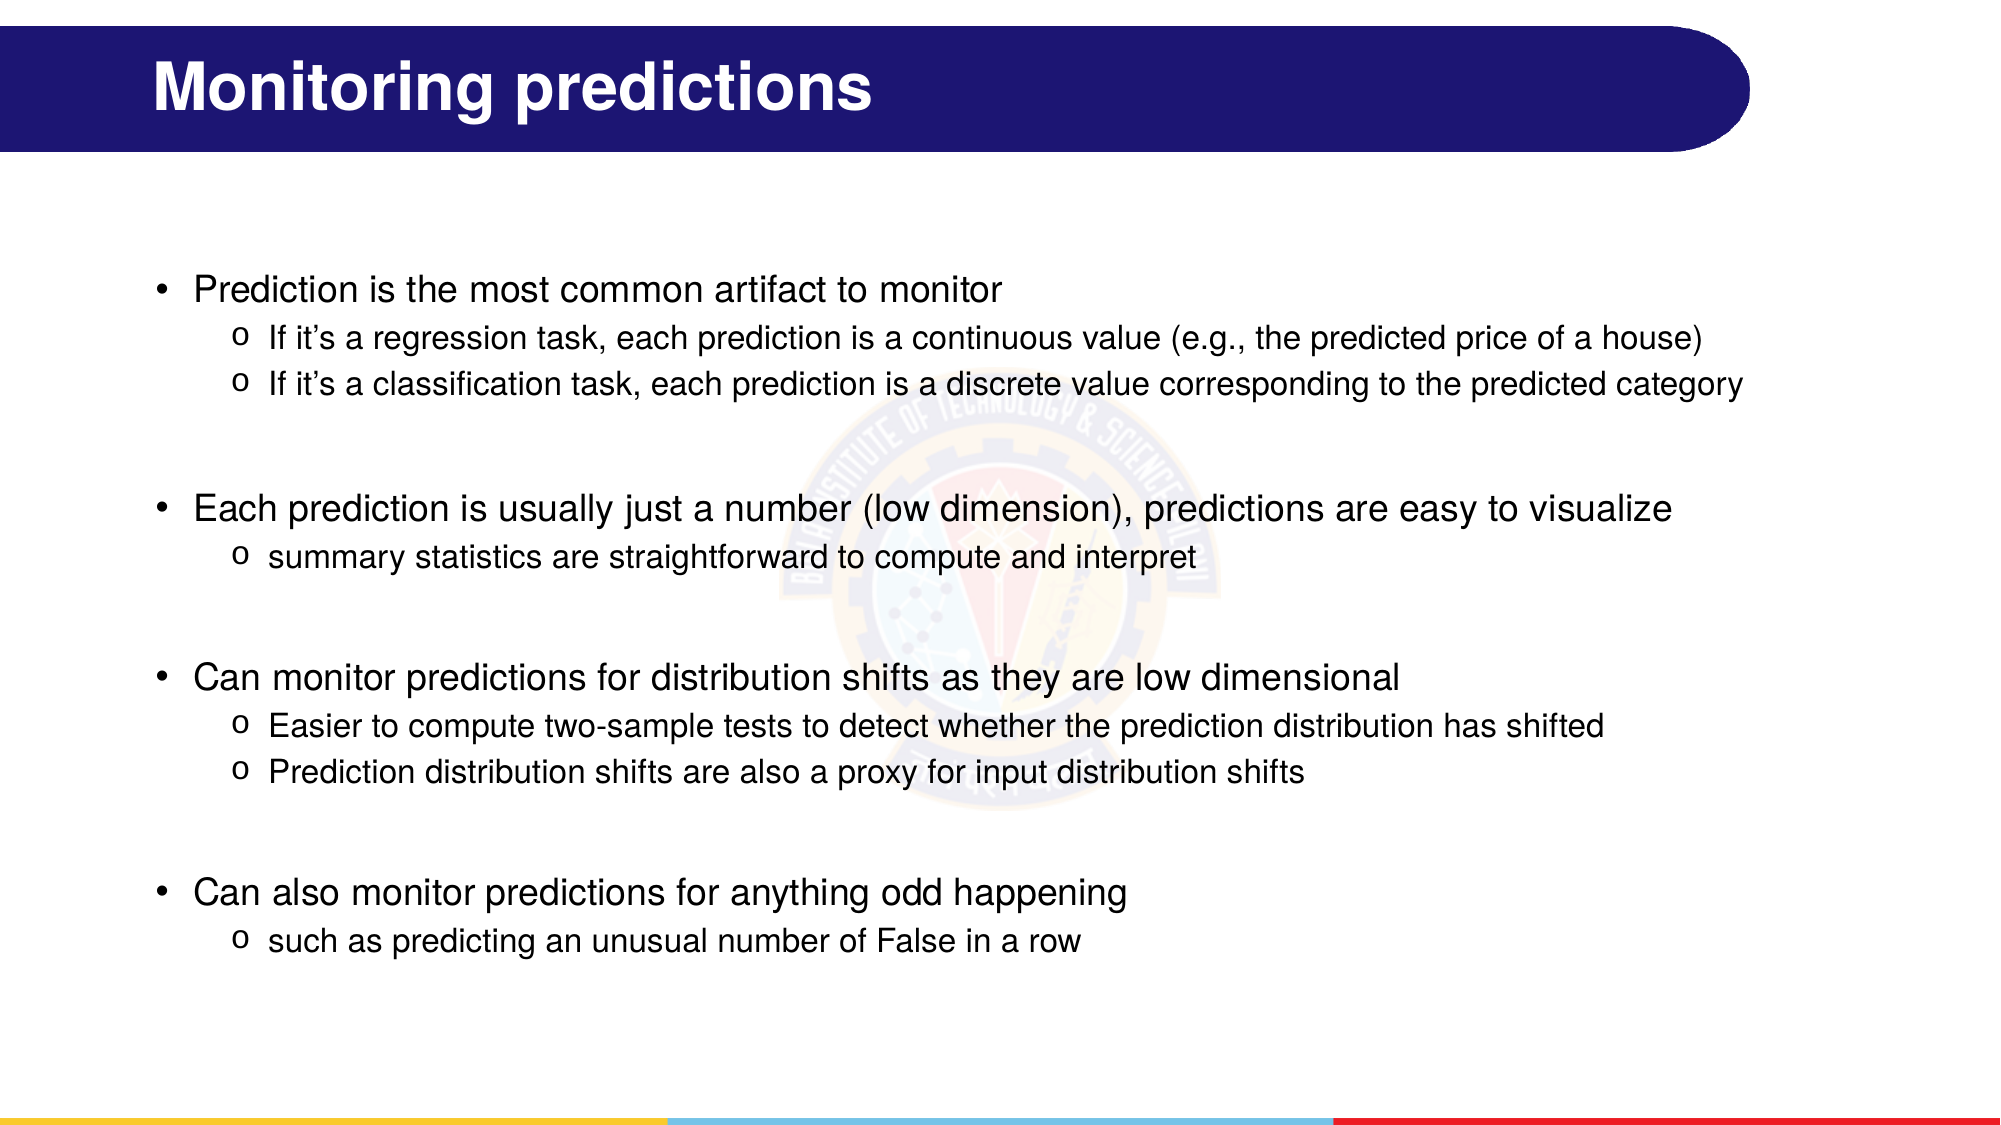

# Monitoring predictions

Prediction is the most common artifact to monitor
If it’s a regression task, each prediction is a continuous value (e.g., the predicted price of a house)
If it’s a classification task, each prediction is a discrete value corresponding to the predicted category

Each prediction is usually just a number (low dimension), predictions are easy to visualize
summary statistics are straightforward to compute and interpret

Can monitor predictions for distribution shifts as they are low dimensional
Easier to compute two-sample tests to detect whether the prediction distribution has shifted
Prediction distribution shifts are also a proxy for input distribution shifts

Can also monitor predictions for anything odd happening
such as predicting an unusual number of False in a row